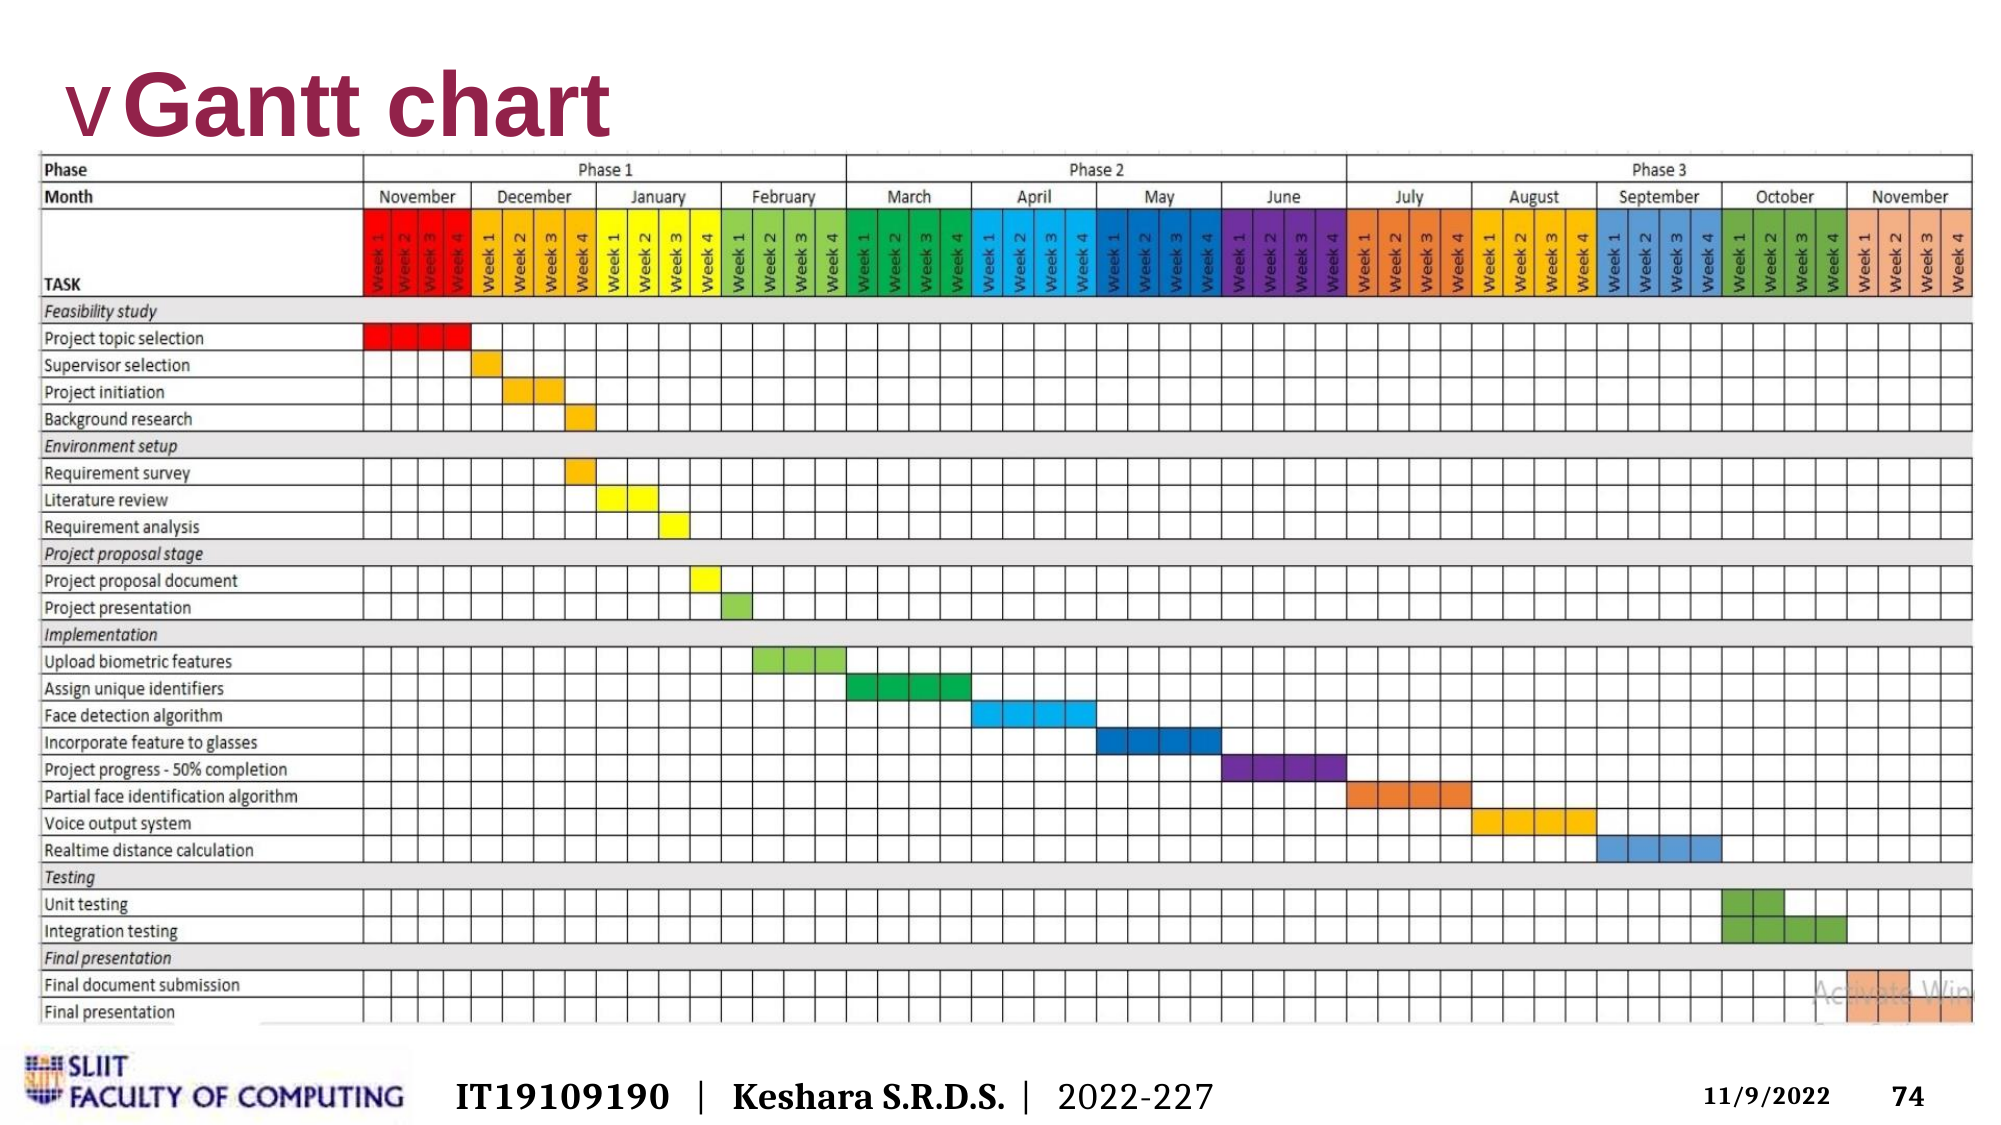

vGantt chart
IT19109190 | Keshara S.R.D.S. | 2022-227
74
11/9/2022